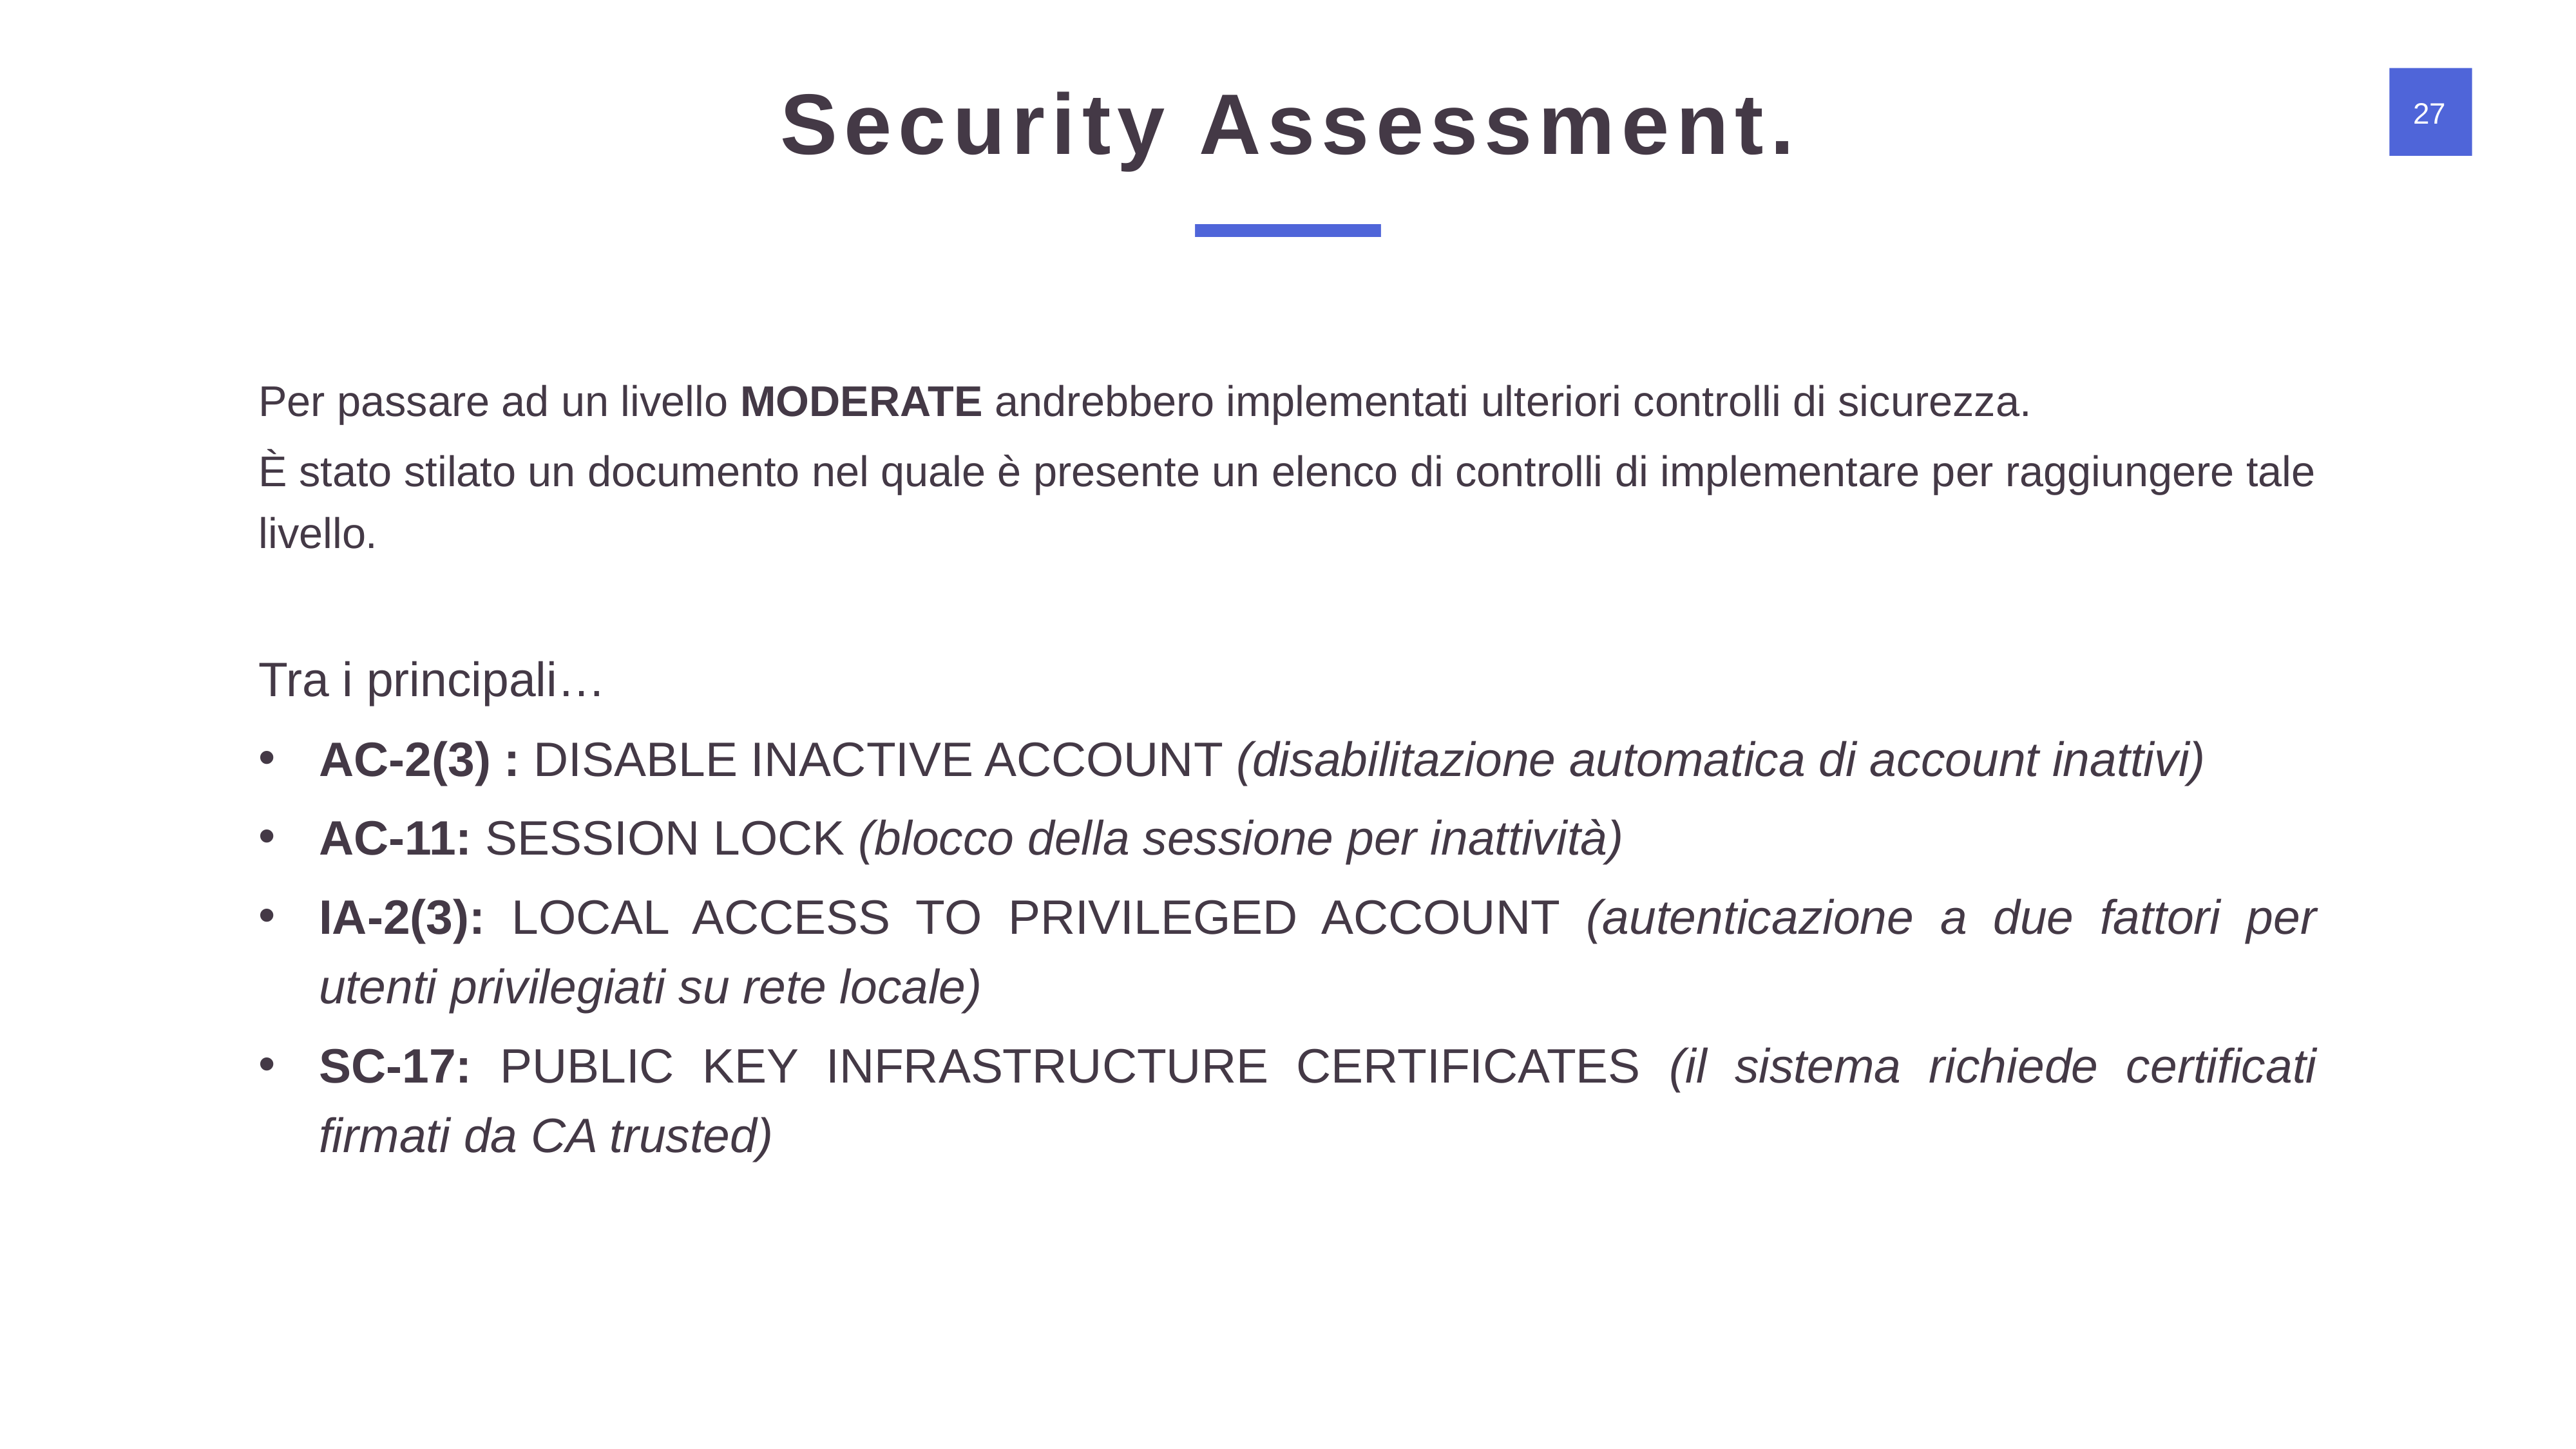

Security Assessment.

Per passare ad un livello MODERATE andrebbero implementati ulteriori controlli di sicurezza.
È stato stilato un documento nel quale è presente un elenco di controlli di implementare per raggiungere tale livello.

Tra i principali…
AC-2(3) : DISABLE INACTIVE ACCOUNT (disabilitazione automatica di account inattivi)
AC-11: SESSION LOCK (blocco della sessione per inattività)
IA-2(3): LOCAL ACCESS TO PRIVILEGED ACCOUNT (autenticazione a due fattori per utenti privilegiati su rete locale)
SC-17: PUBLIC KEY INFRASTRUCTURE CERTIFICATES (il sistema richiede certificati firmati da CA trusted)